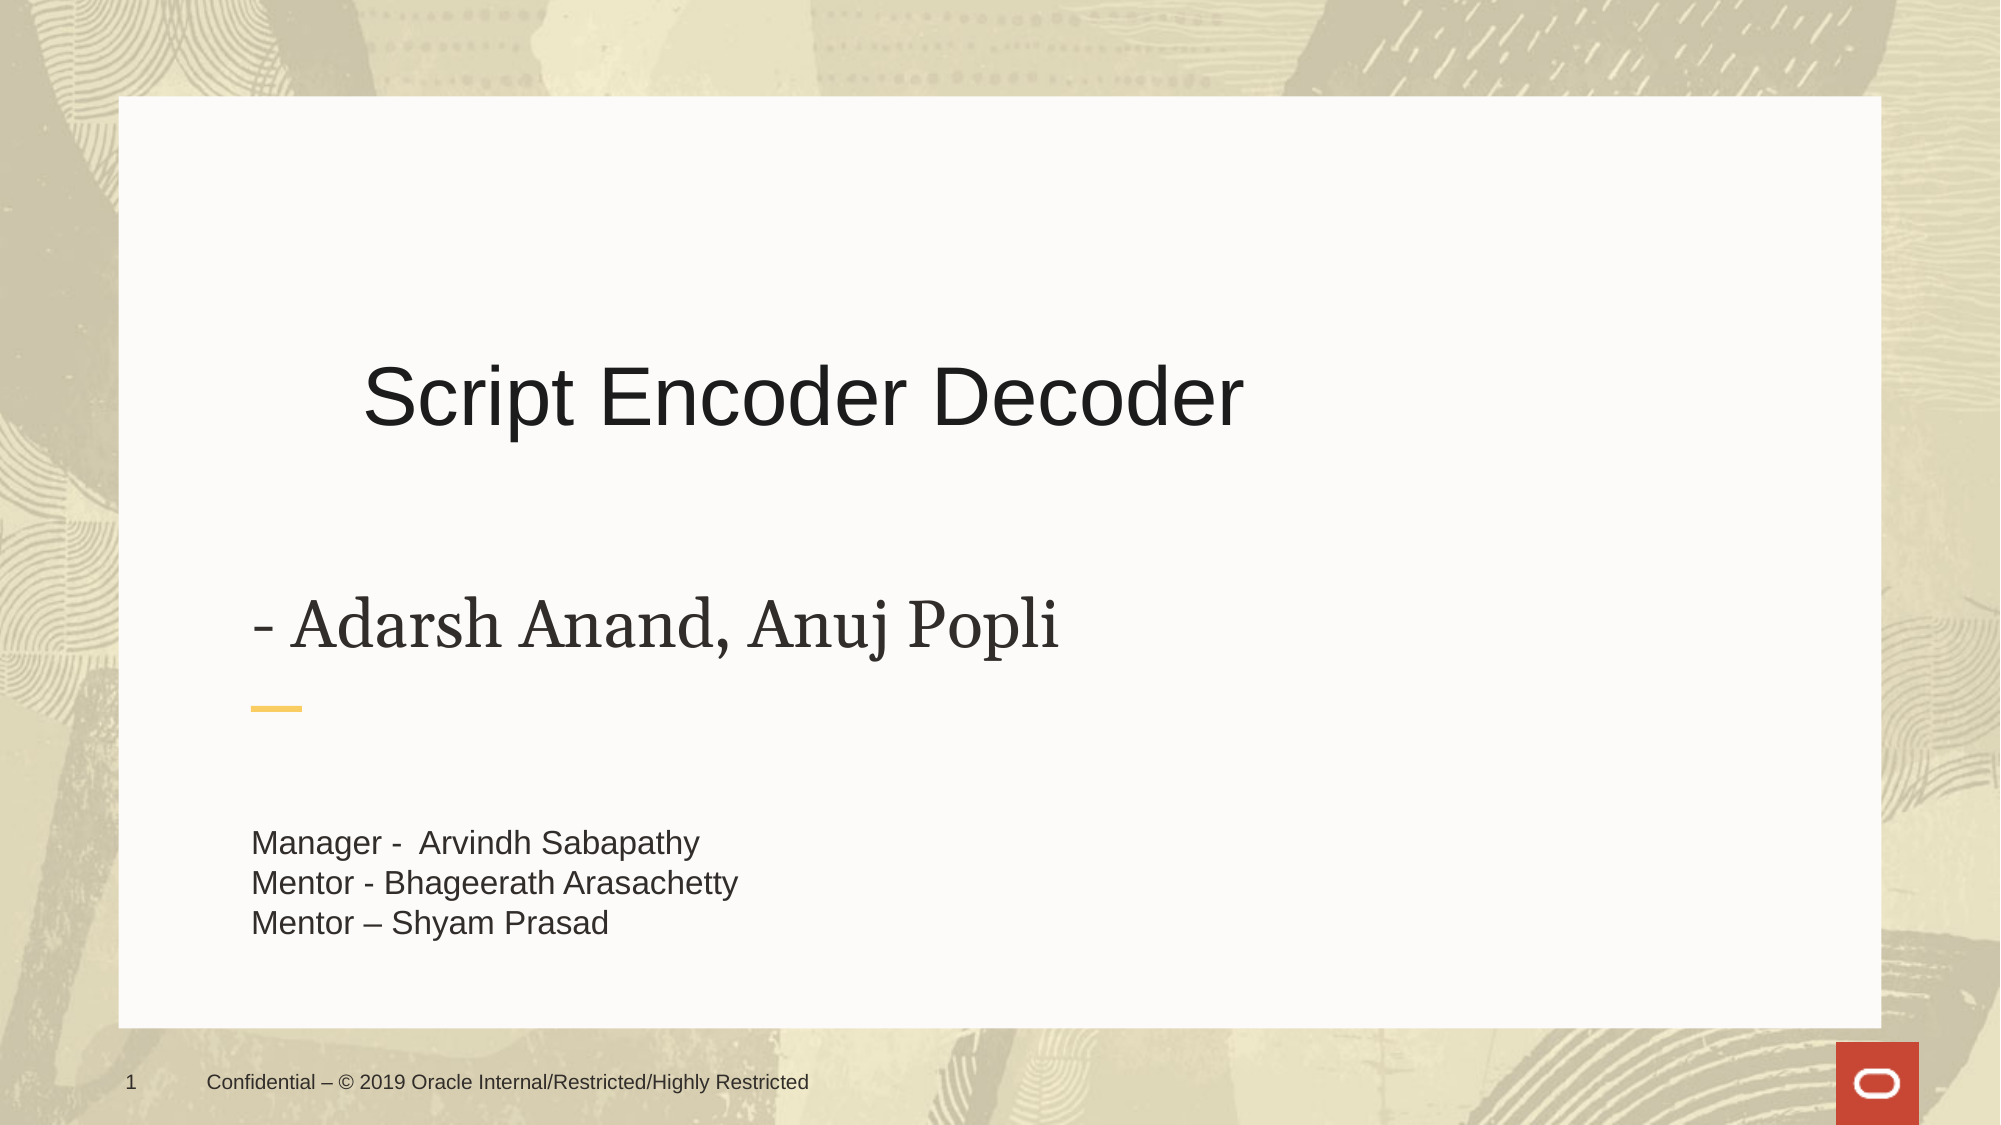

- Adarsh Anand, Anuj Popli
Script Encoder Decoder
Manager -  Arvindh Sabapathy
Mentor - Bhageerath Arasachetty
Mentor – Shyam Prasad